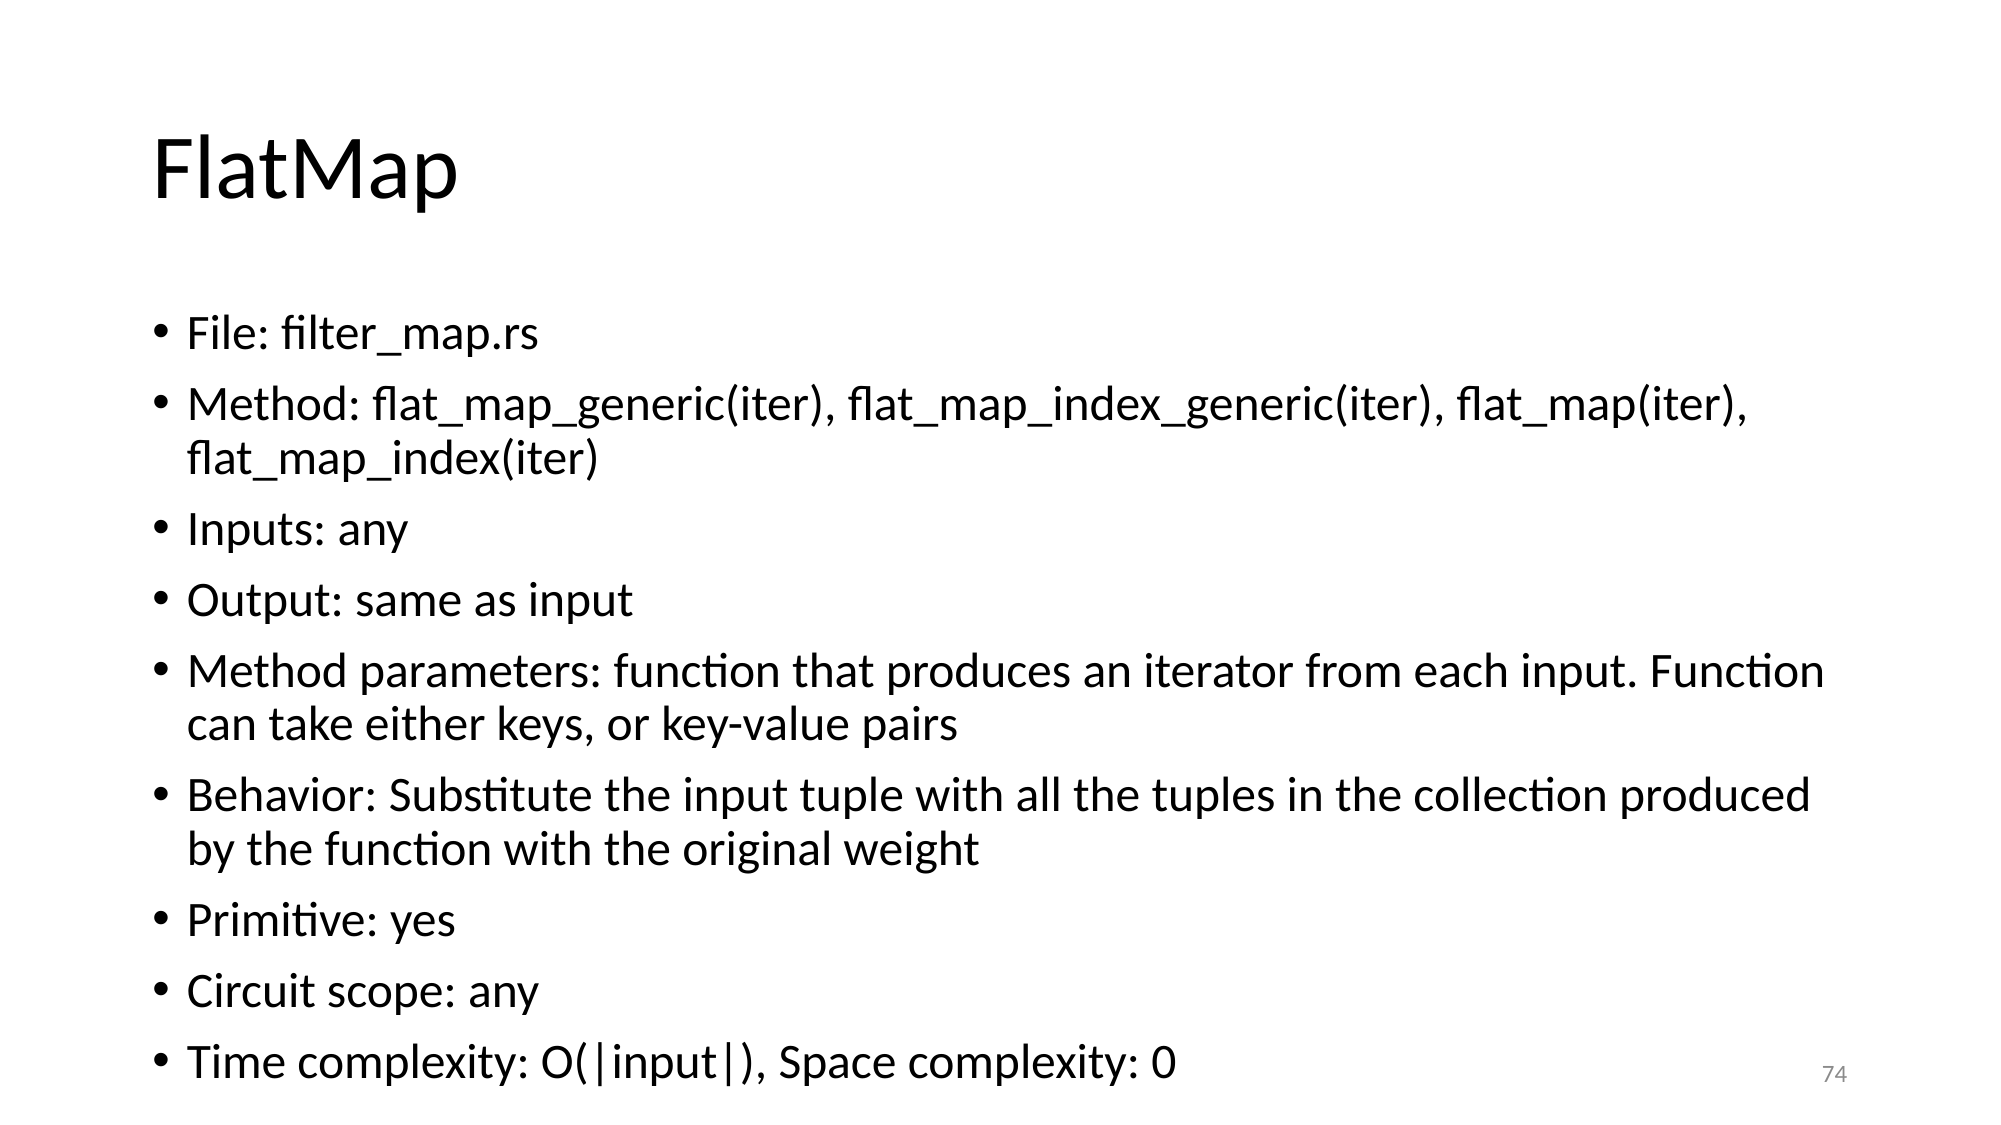

# FlatMap
File: filter_map.rs
Method: flat_map_generic(iter), flat_map_index_generic(iter), flat_map(iter), flat_map_index(iter)
Inputs: any
Output: same as input
Method parameters: function that produces an iterator from each input. Function can take either keys, or key-value pairs
Behavior: Substitute the input tuple with all the tuples in the collection produced by the function with the original weight
Primitive: yes
Circuit scope: any
Time complexity: O(|input|), Space complexity: 0
74